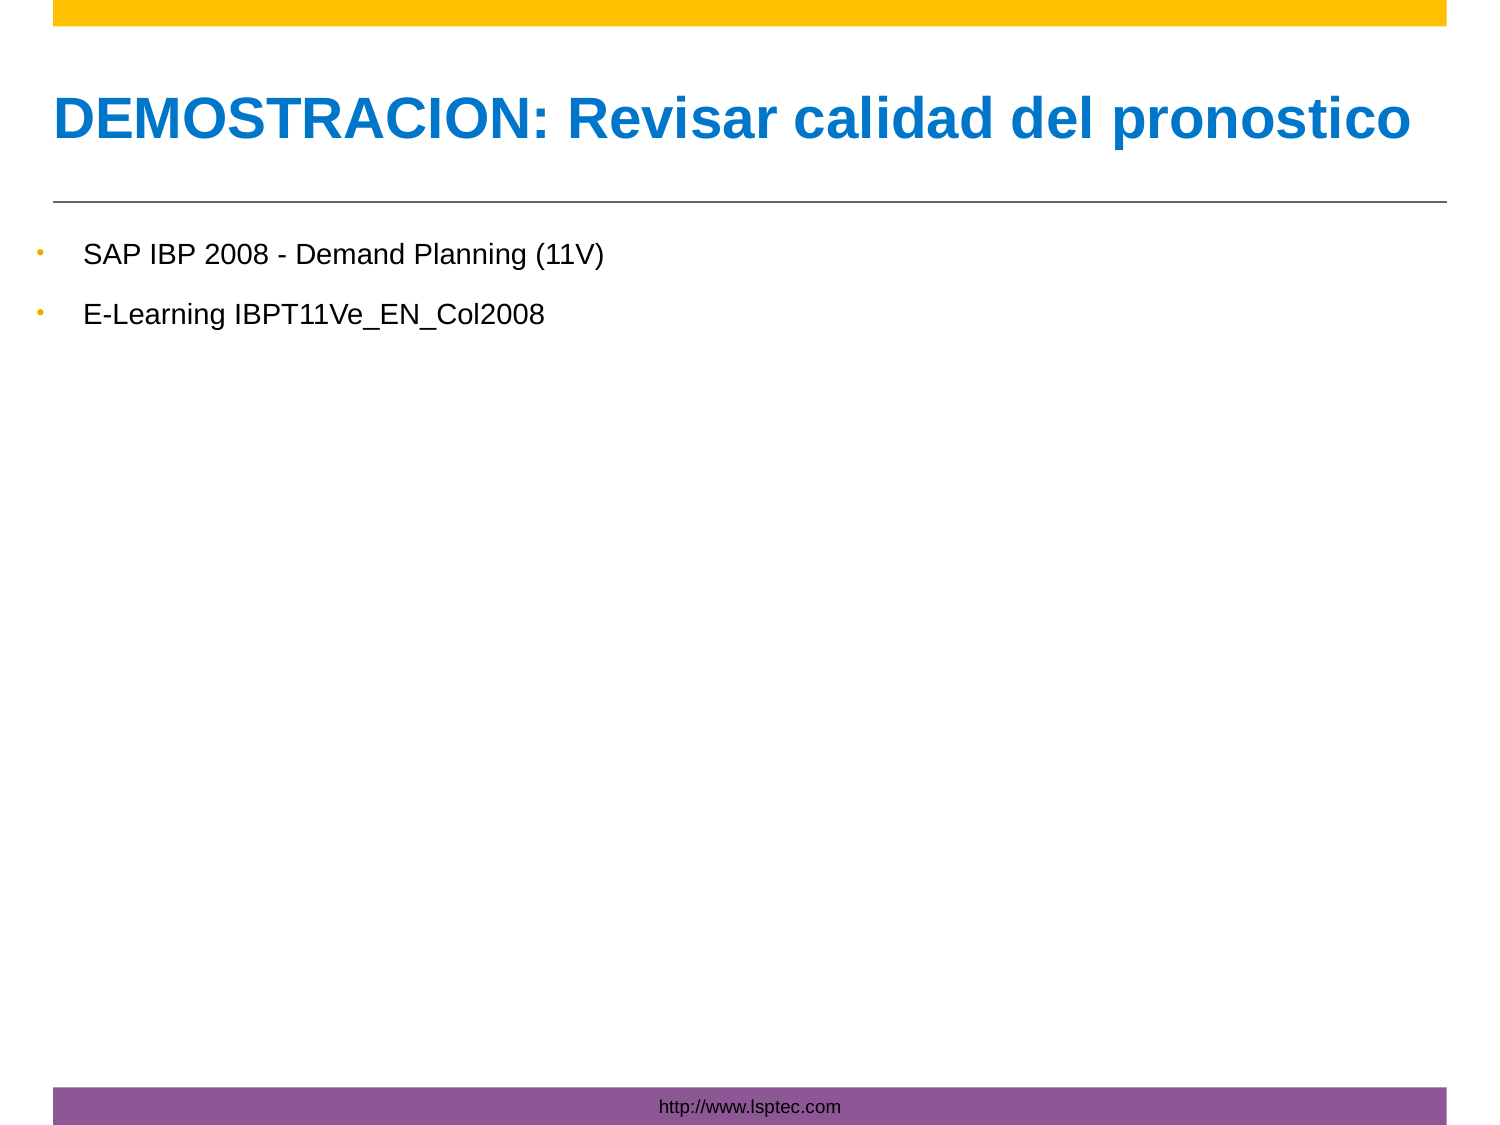

# DEMOSTRACION: Revisar calidad del pronostico
SAP IBP 2008 - Demand Planning (11V)
E-Learning IBPT11Ve_EN_Col2008